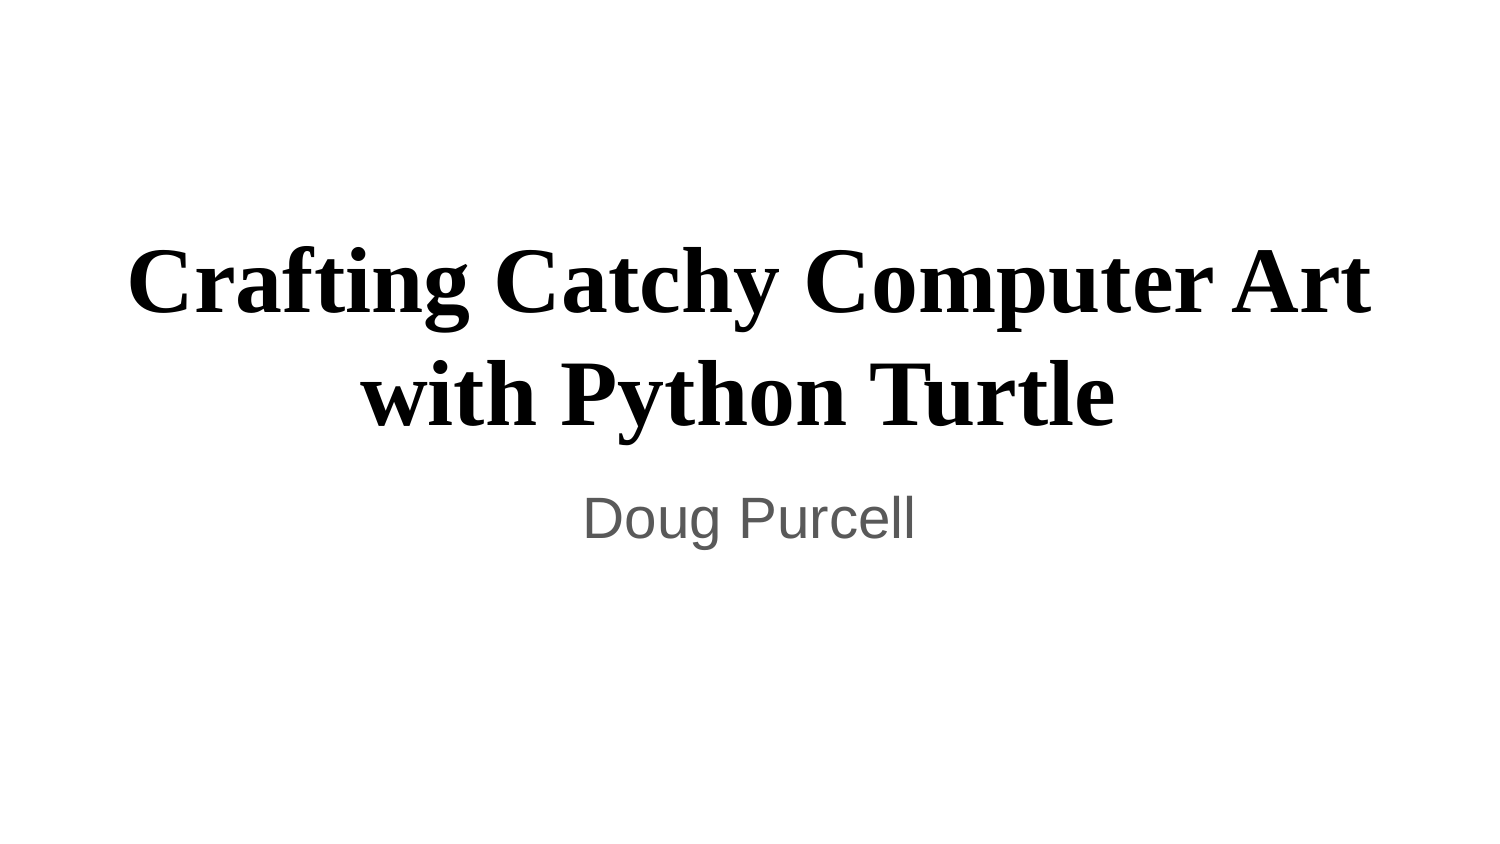

# Crafting Catchy Computer Art with Python Turtle
Doug Purcell